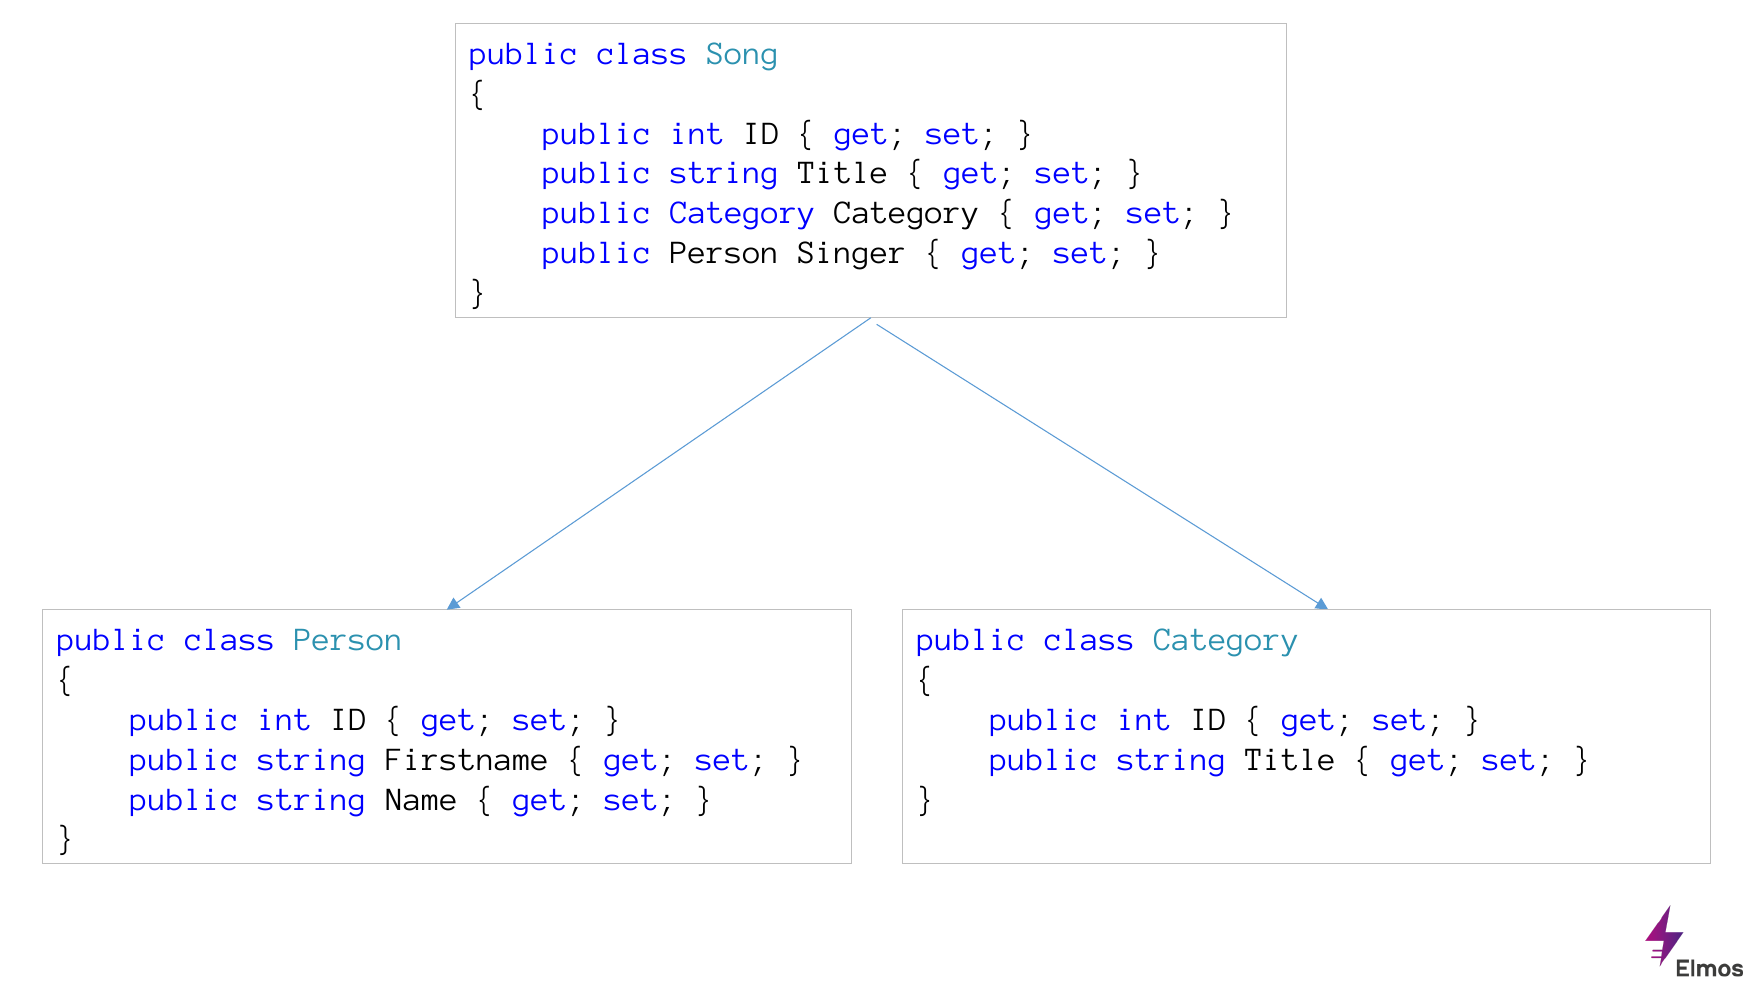

public class Song
{
    public int ID { get; set; }
    public string Title { get; set; }
    public Category Category { get; set; }
    public Person Singer { get; set; }
}
public class Person
{
    public int ID { get; set; }
    public string Firstname { get; set; }
    public string Name { get; set; }
}
public class Category
{
    public int ID { get; set; }
    public string Title { get; set; }
}